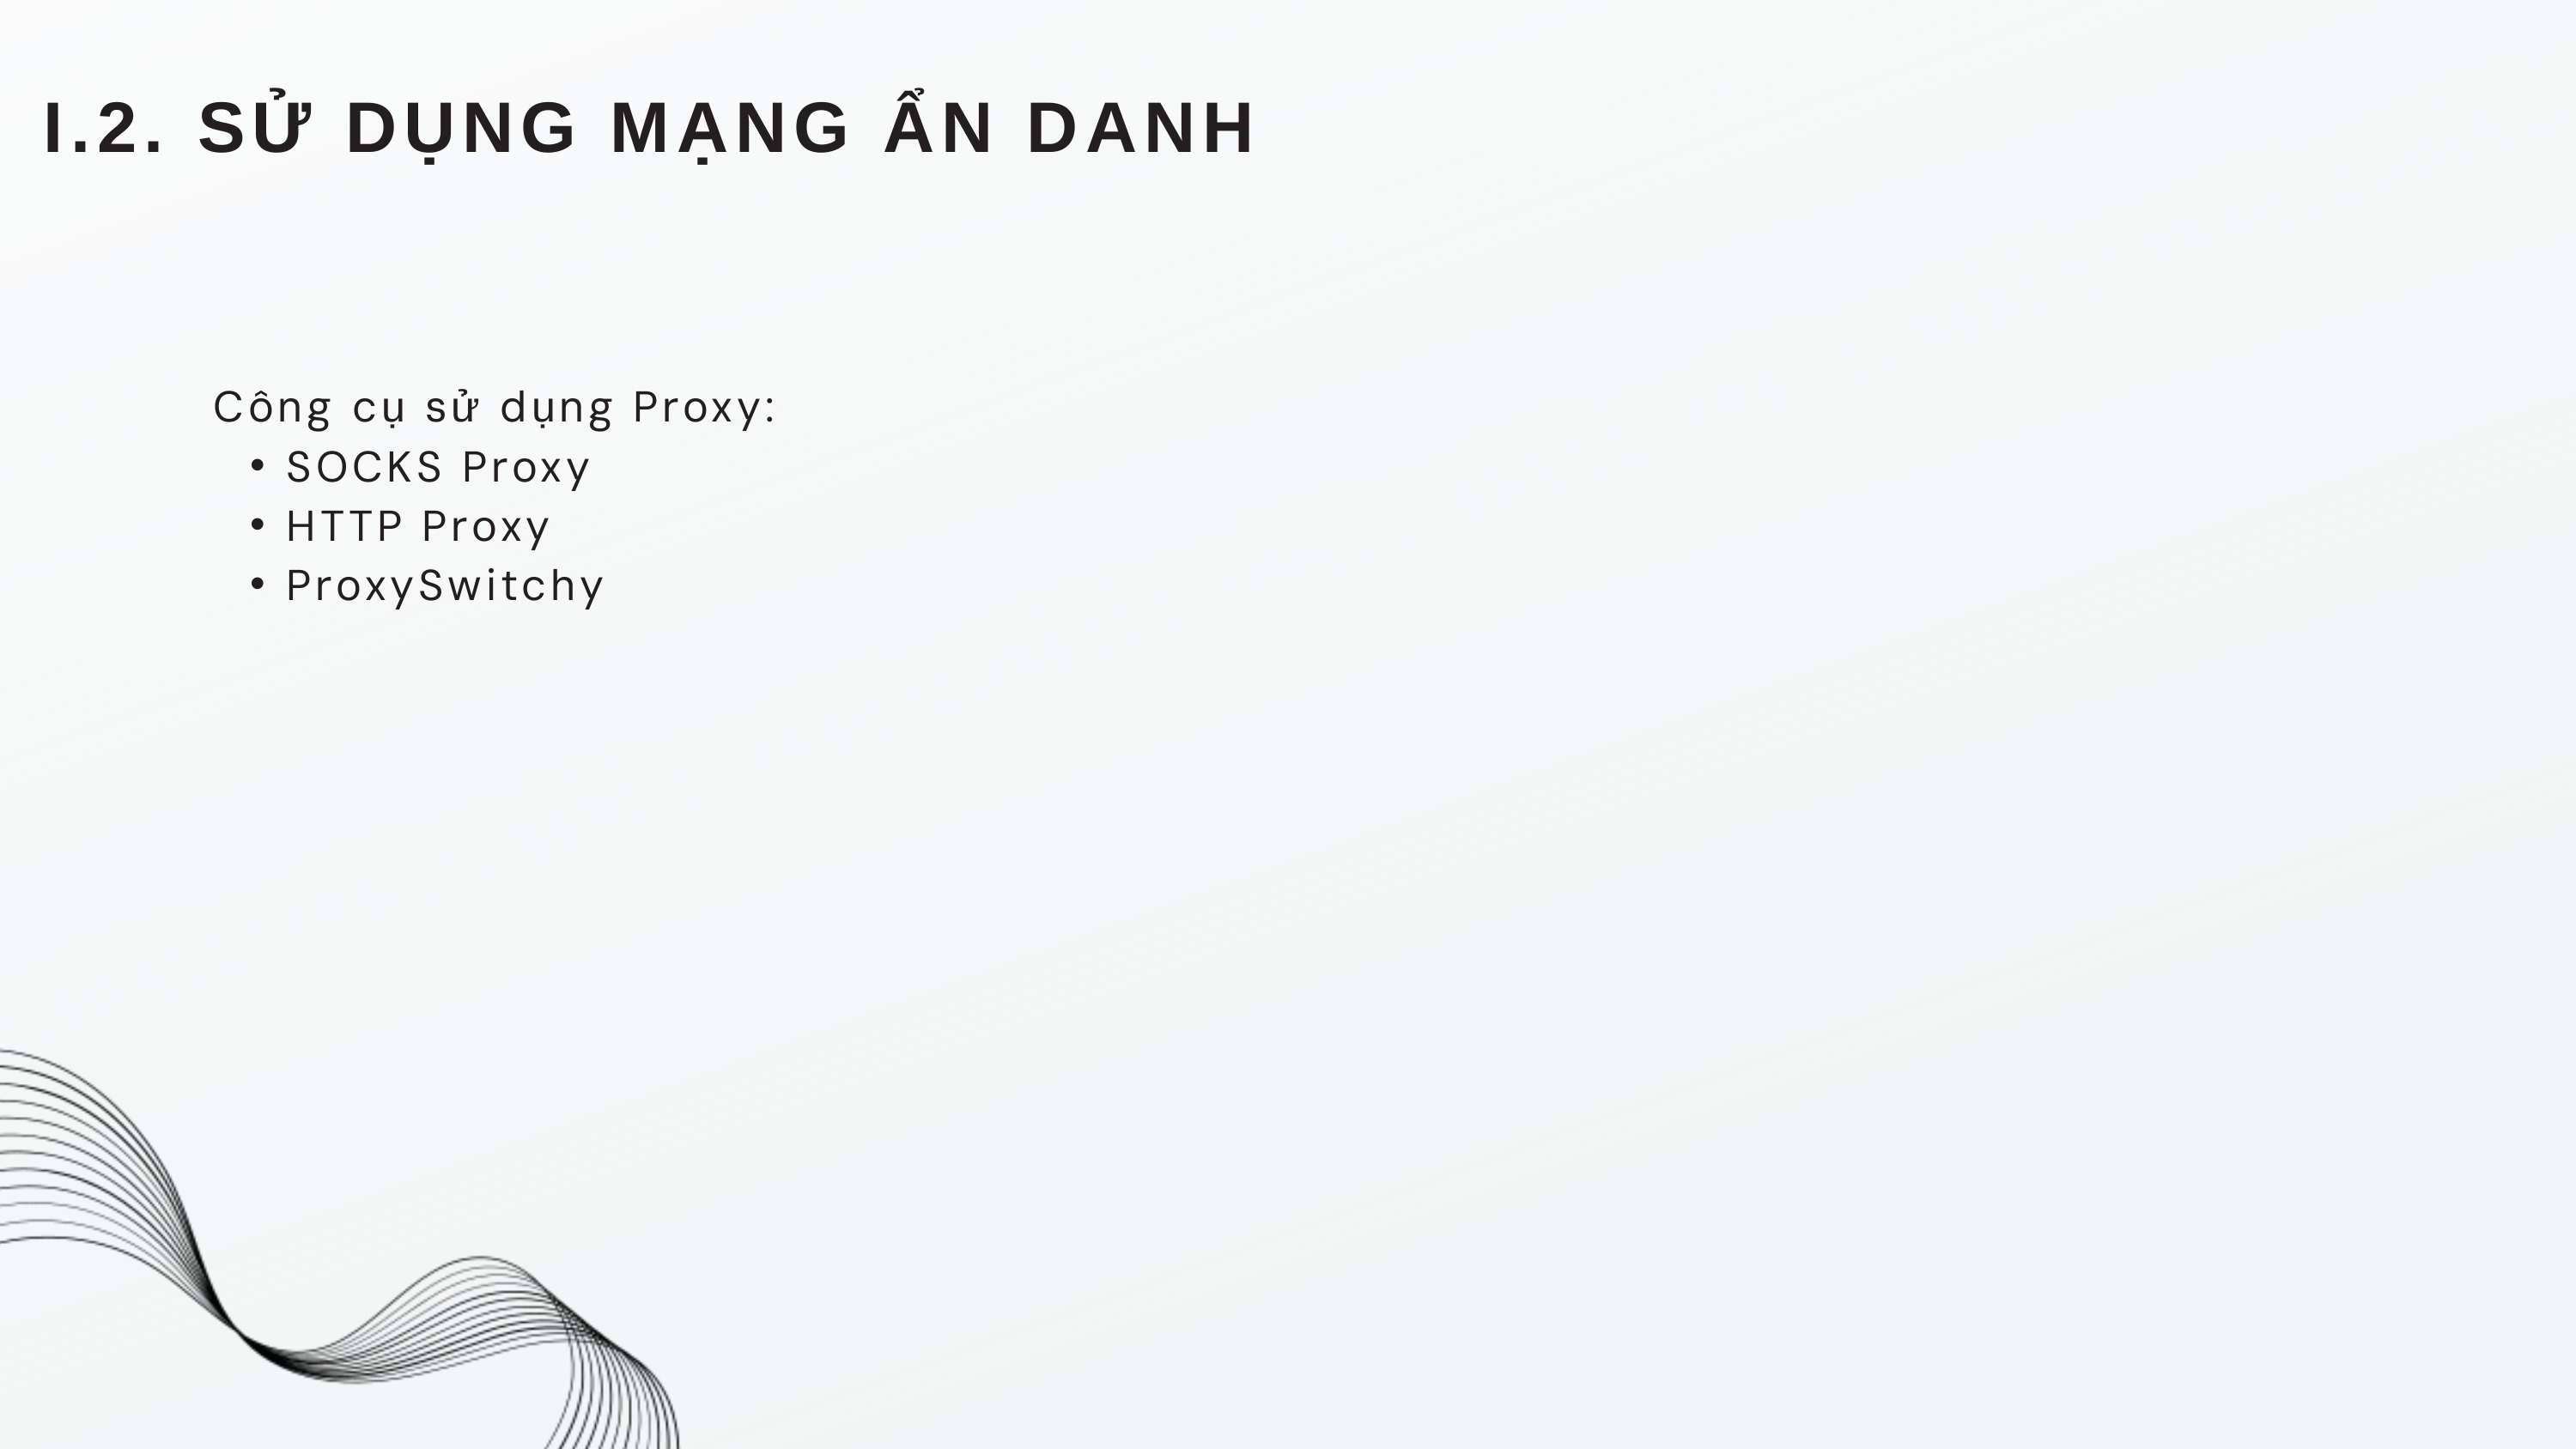

I.2. SỬ DỤNG MẠNG ẨN DANH
Công cụ sử dụng Proxy:
SOCKS Proxy
HTTP Proxy
ProxySwitchy